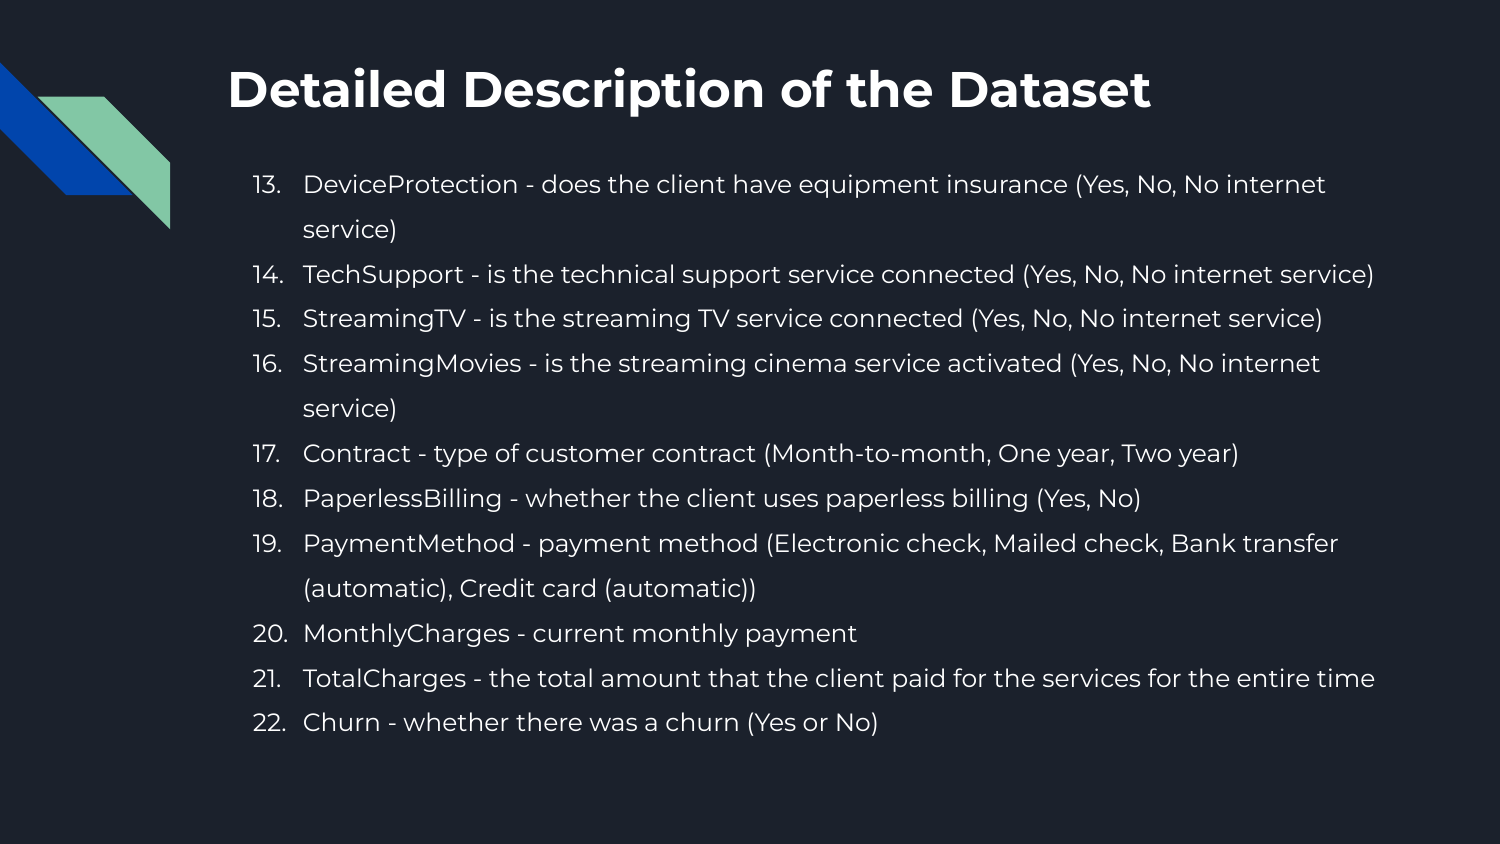

# Detailed Description of the Dataset
DeviceProtection - does the client have equipment insurance (Yes, No, No internet service)
TechSupport - is the technical support service connected (Yes, No, No internet service)
StreamingTV - is the streaming TV service connected (Yes, No, No internet service)
StreamingMovies - is the streaming cinema service activated (Yes, No, No internet service)
Contract - type of customer contract (Month-to-month, One year, Two year)
PaperlessBilling - whether the client uses paperless billing (Yes, No)
PaymentMethod - payment method (Electronic check, Mailed check, Bank transfer (automatic), Credit card (automatic))
MonthlyCharges - current monthly payment
TotalCharges - the total amount that the client paid for the services for the entire time
Churn - whether there was a churn (Yes or No)